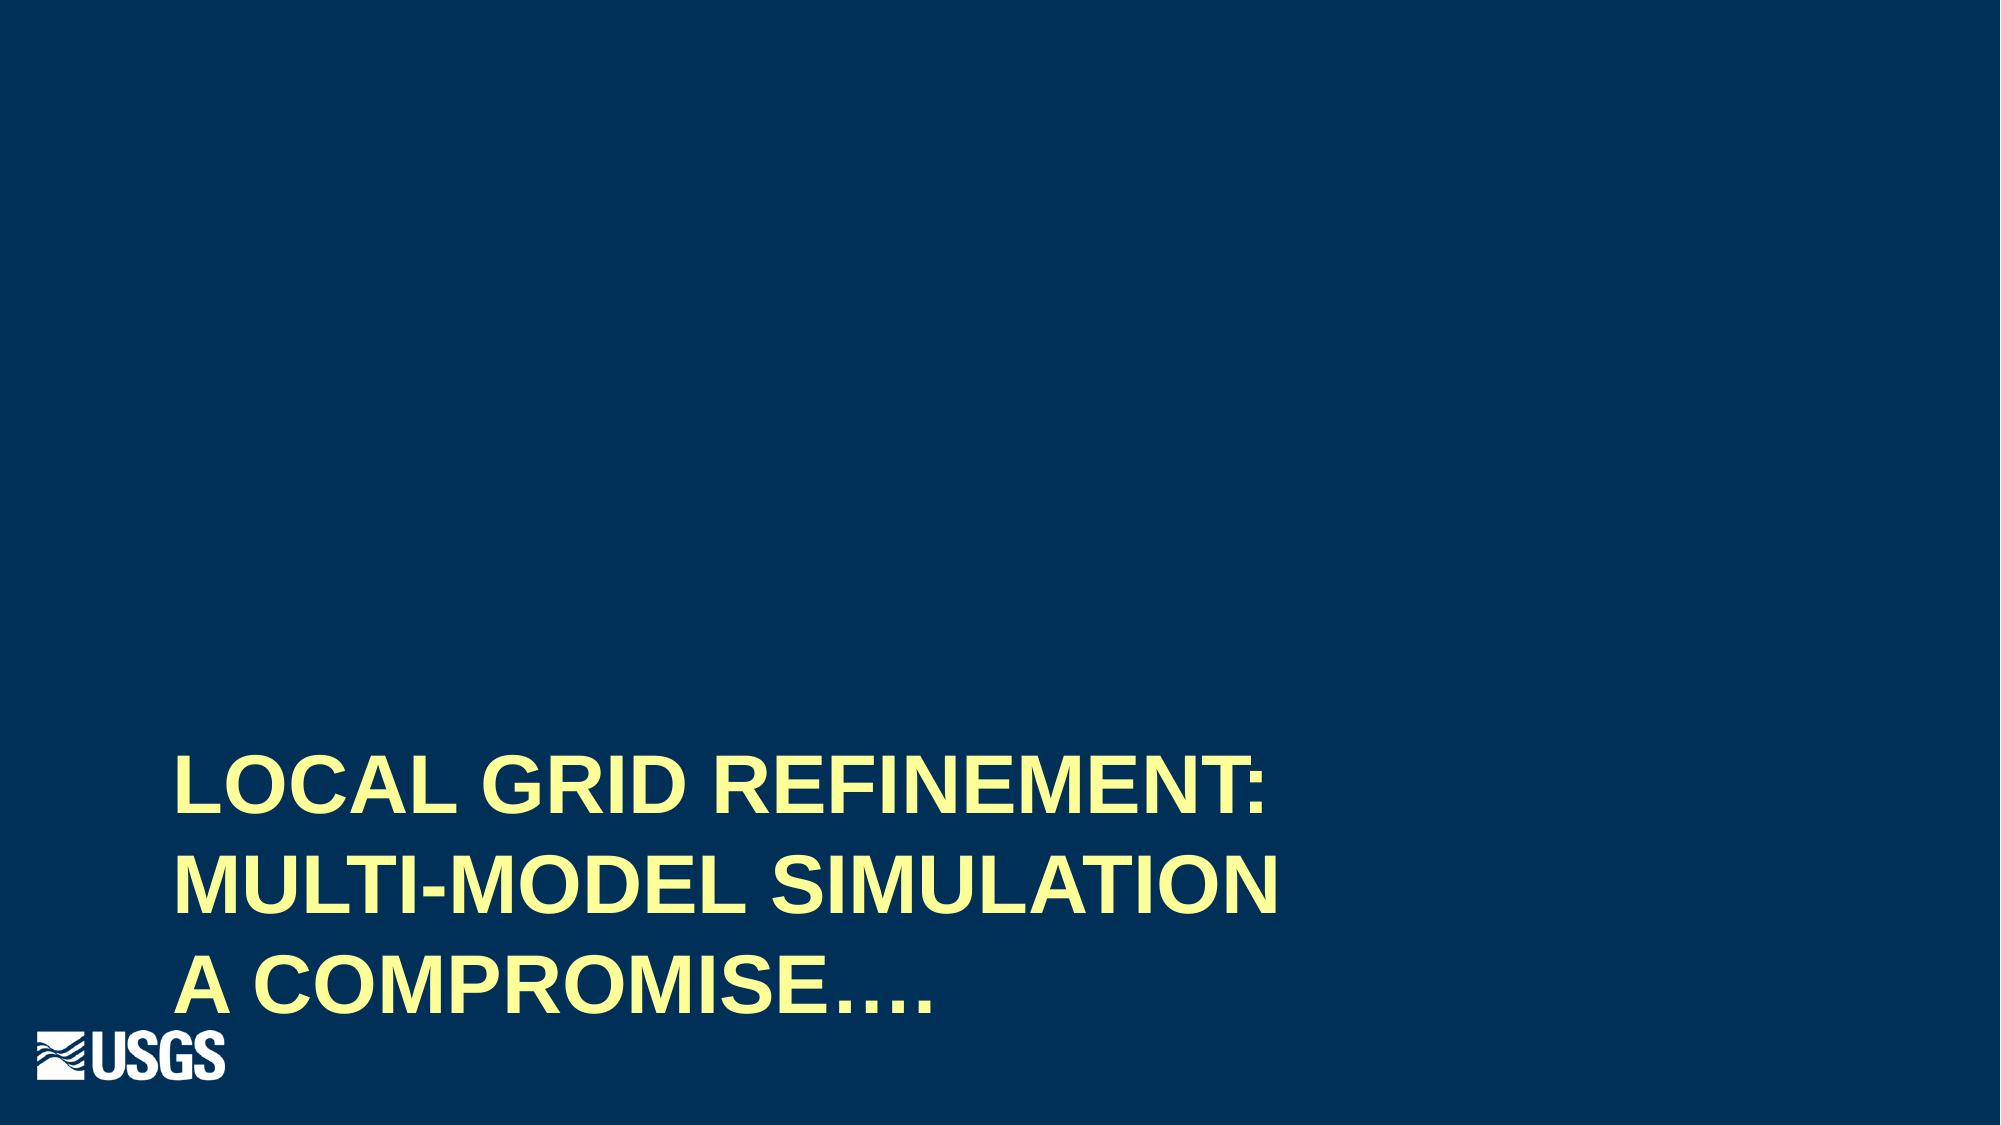

# Local Grid Refinement: Multi-model simulation A compromise….